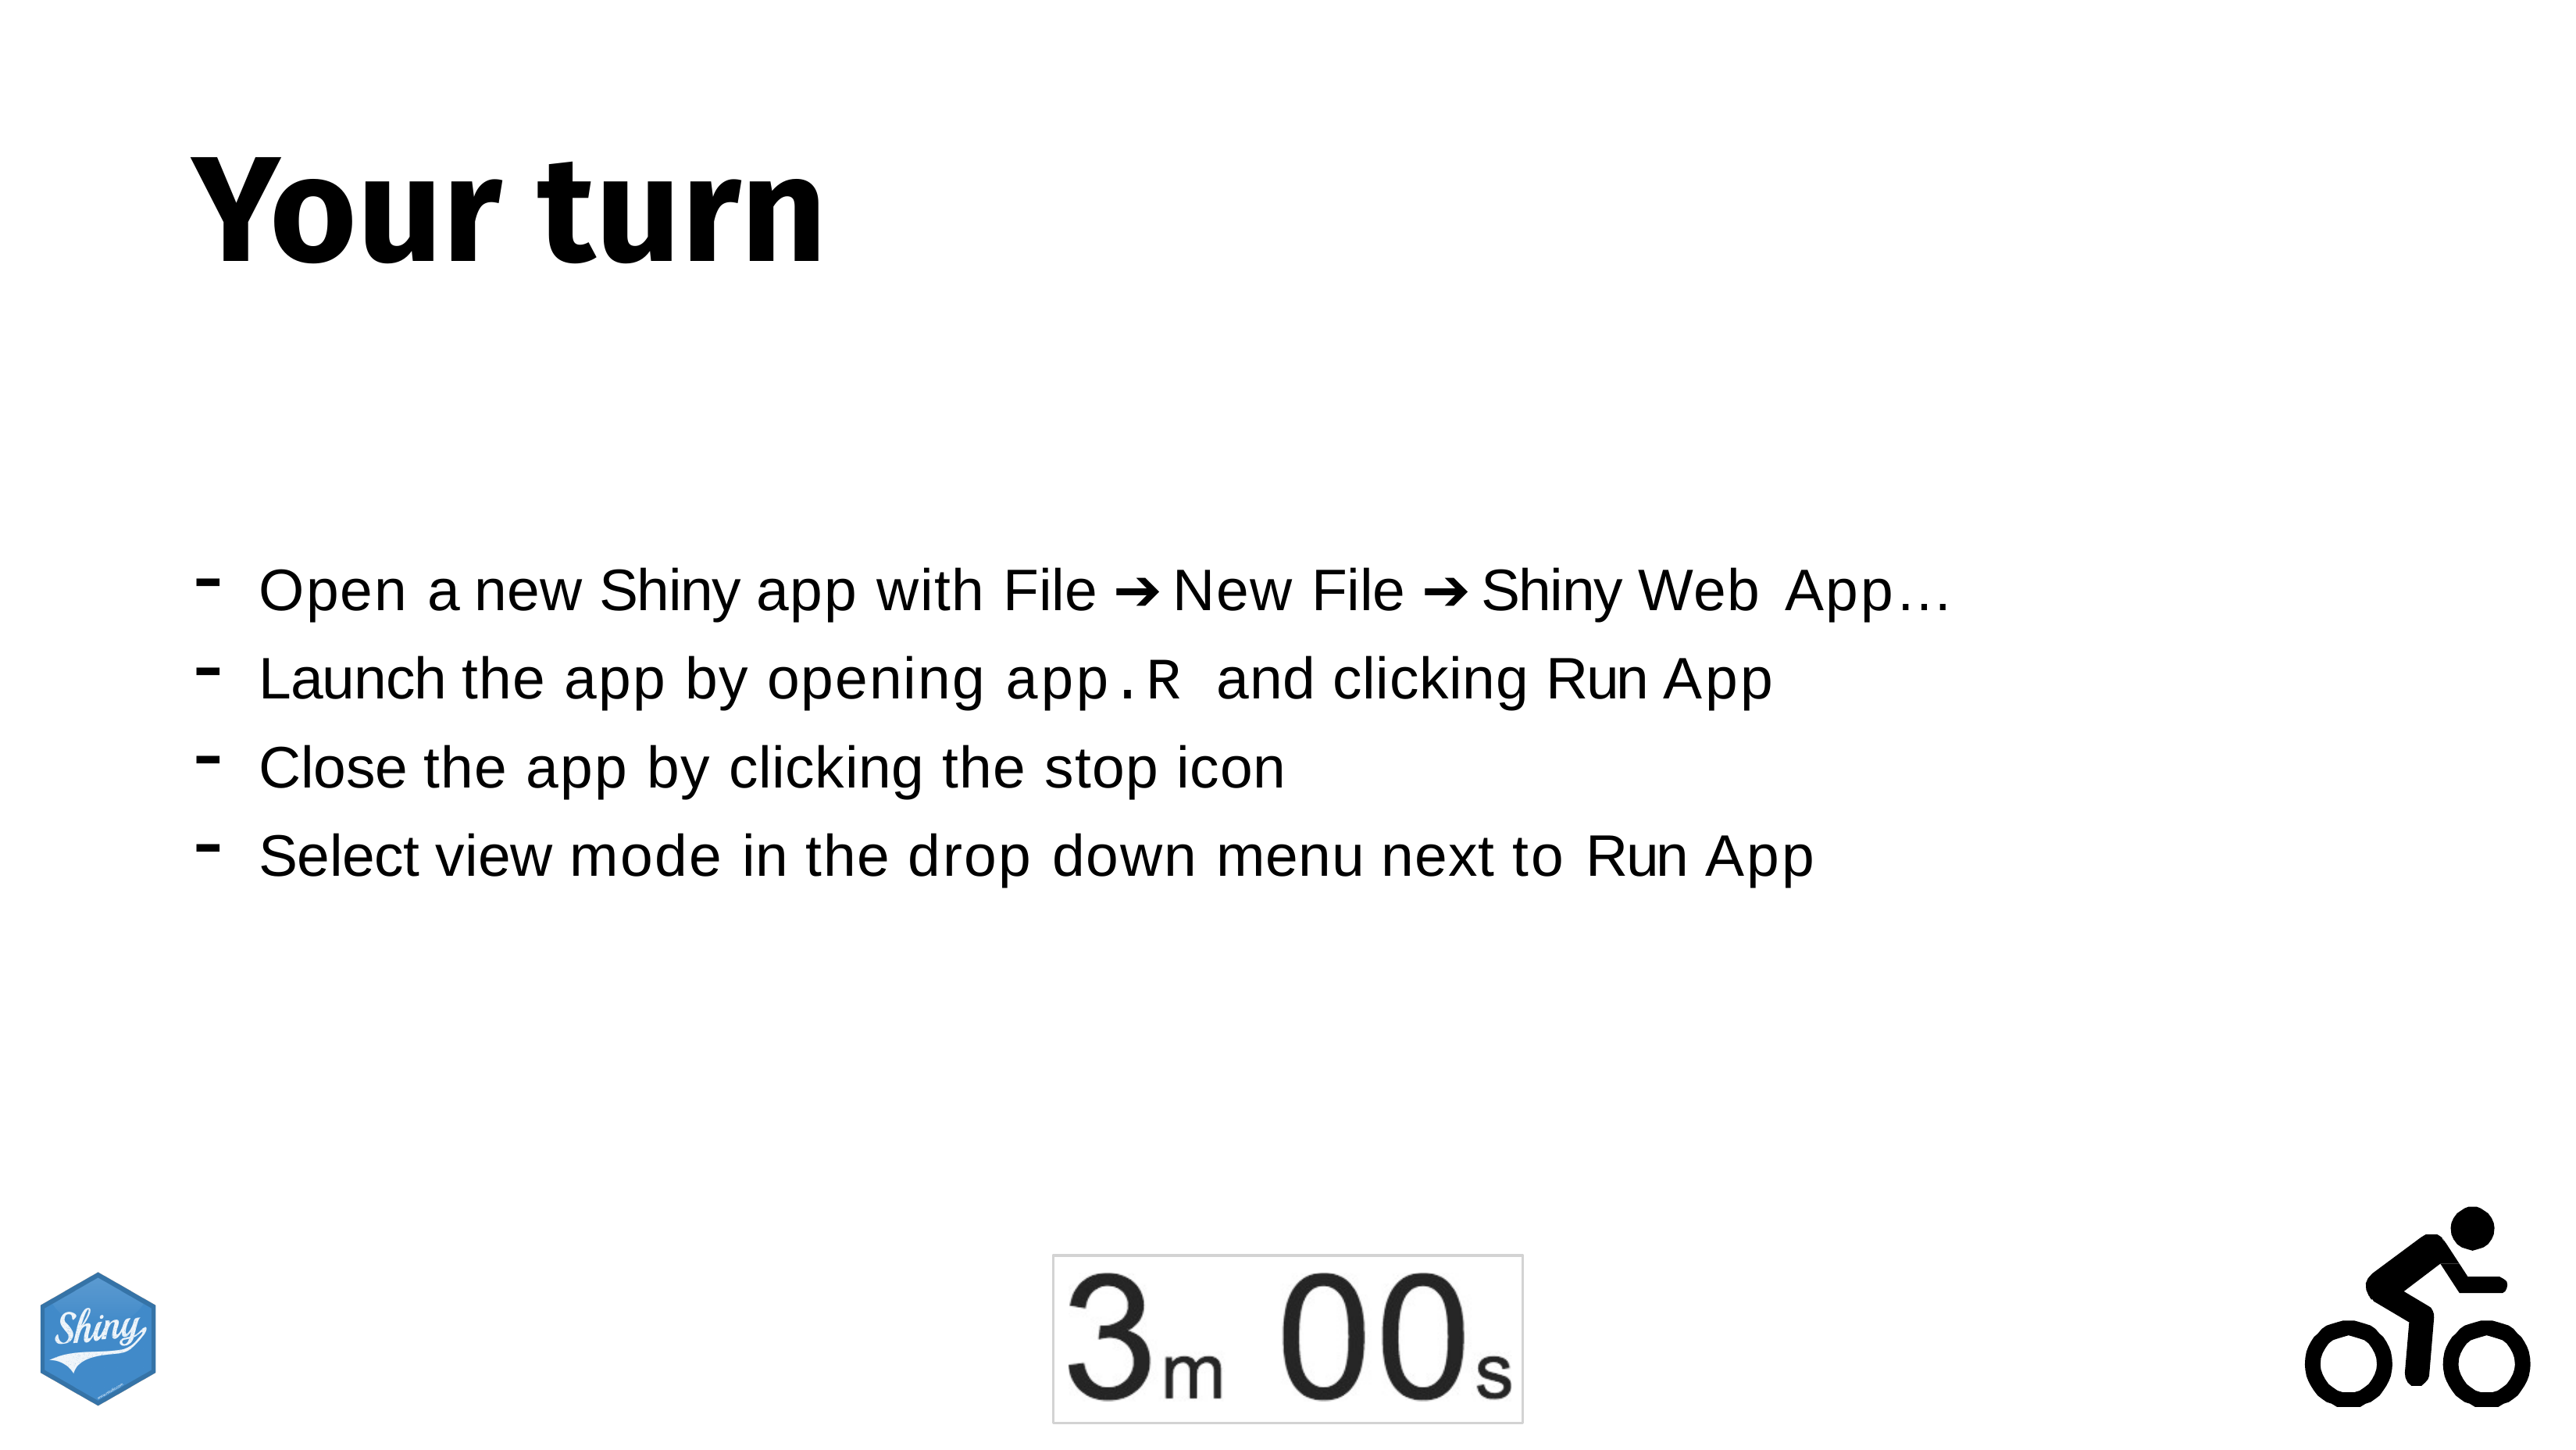

# Your turn
Open a new Shiny app with File ➔ New File ➔ Shiny Web App…
Launch the app by opening app.R and clicking Run App
Close the app by clicking the stop icon
Select view mode in the drop down menu next to Run App